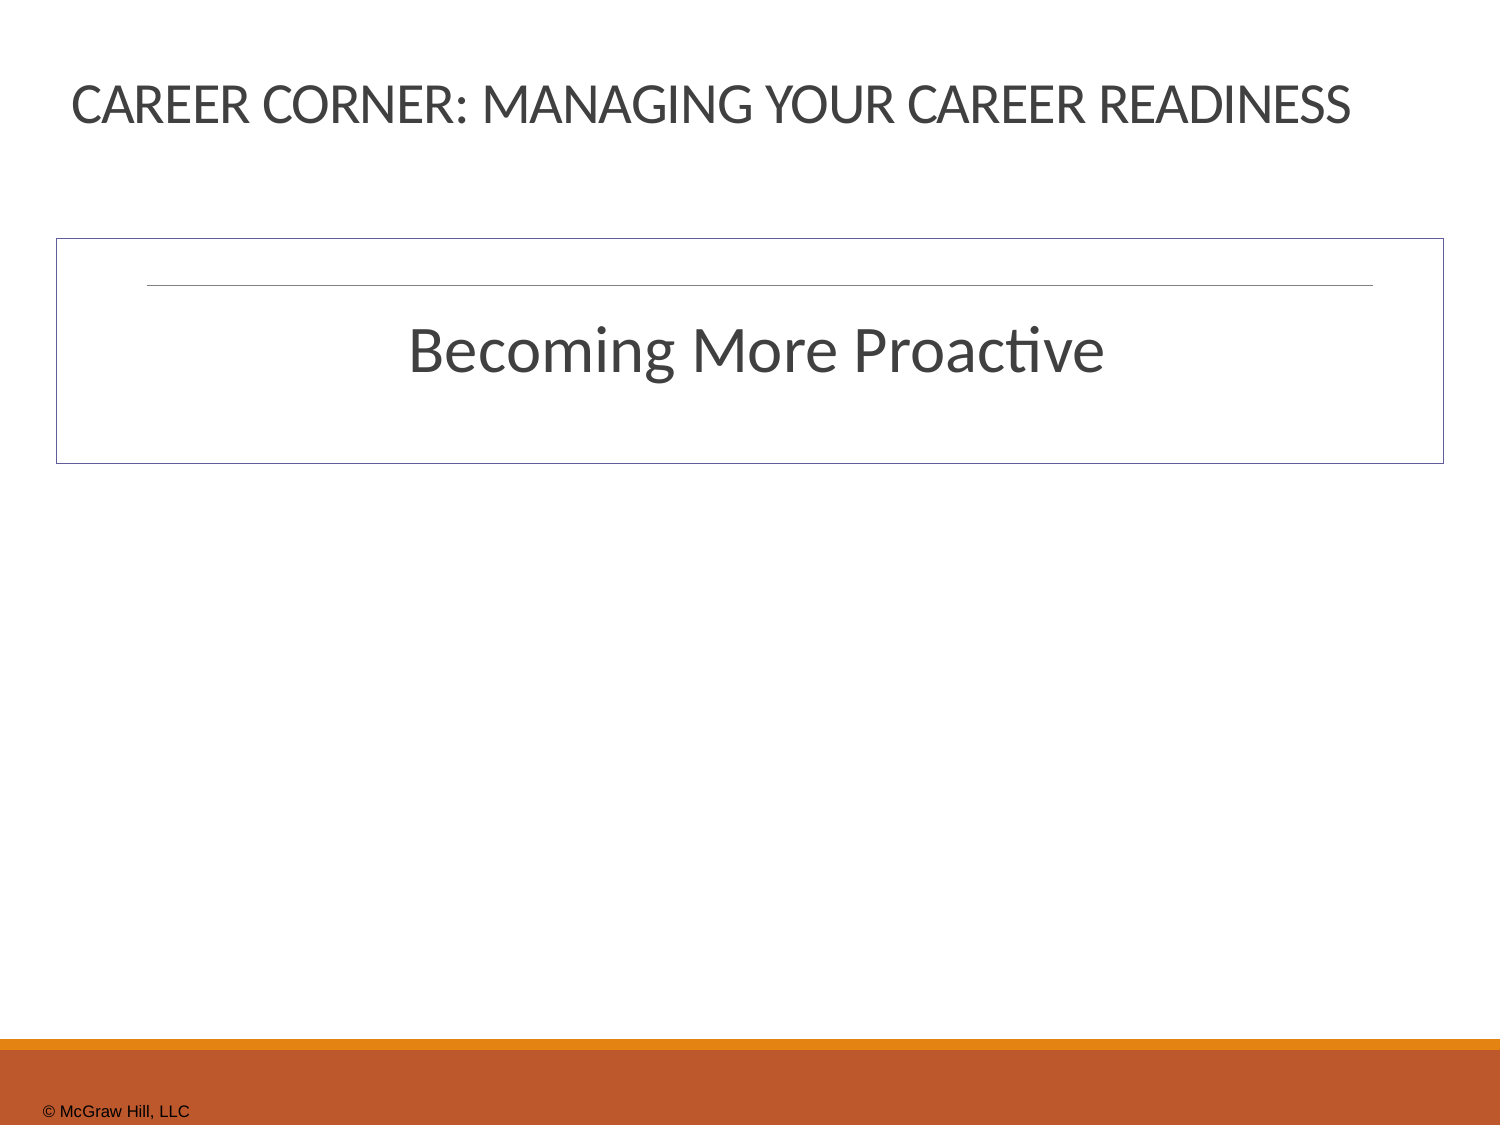

# CAREER CORNER: MANAGING YOUR CAREER READINESS
Becoming More Proactive